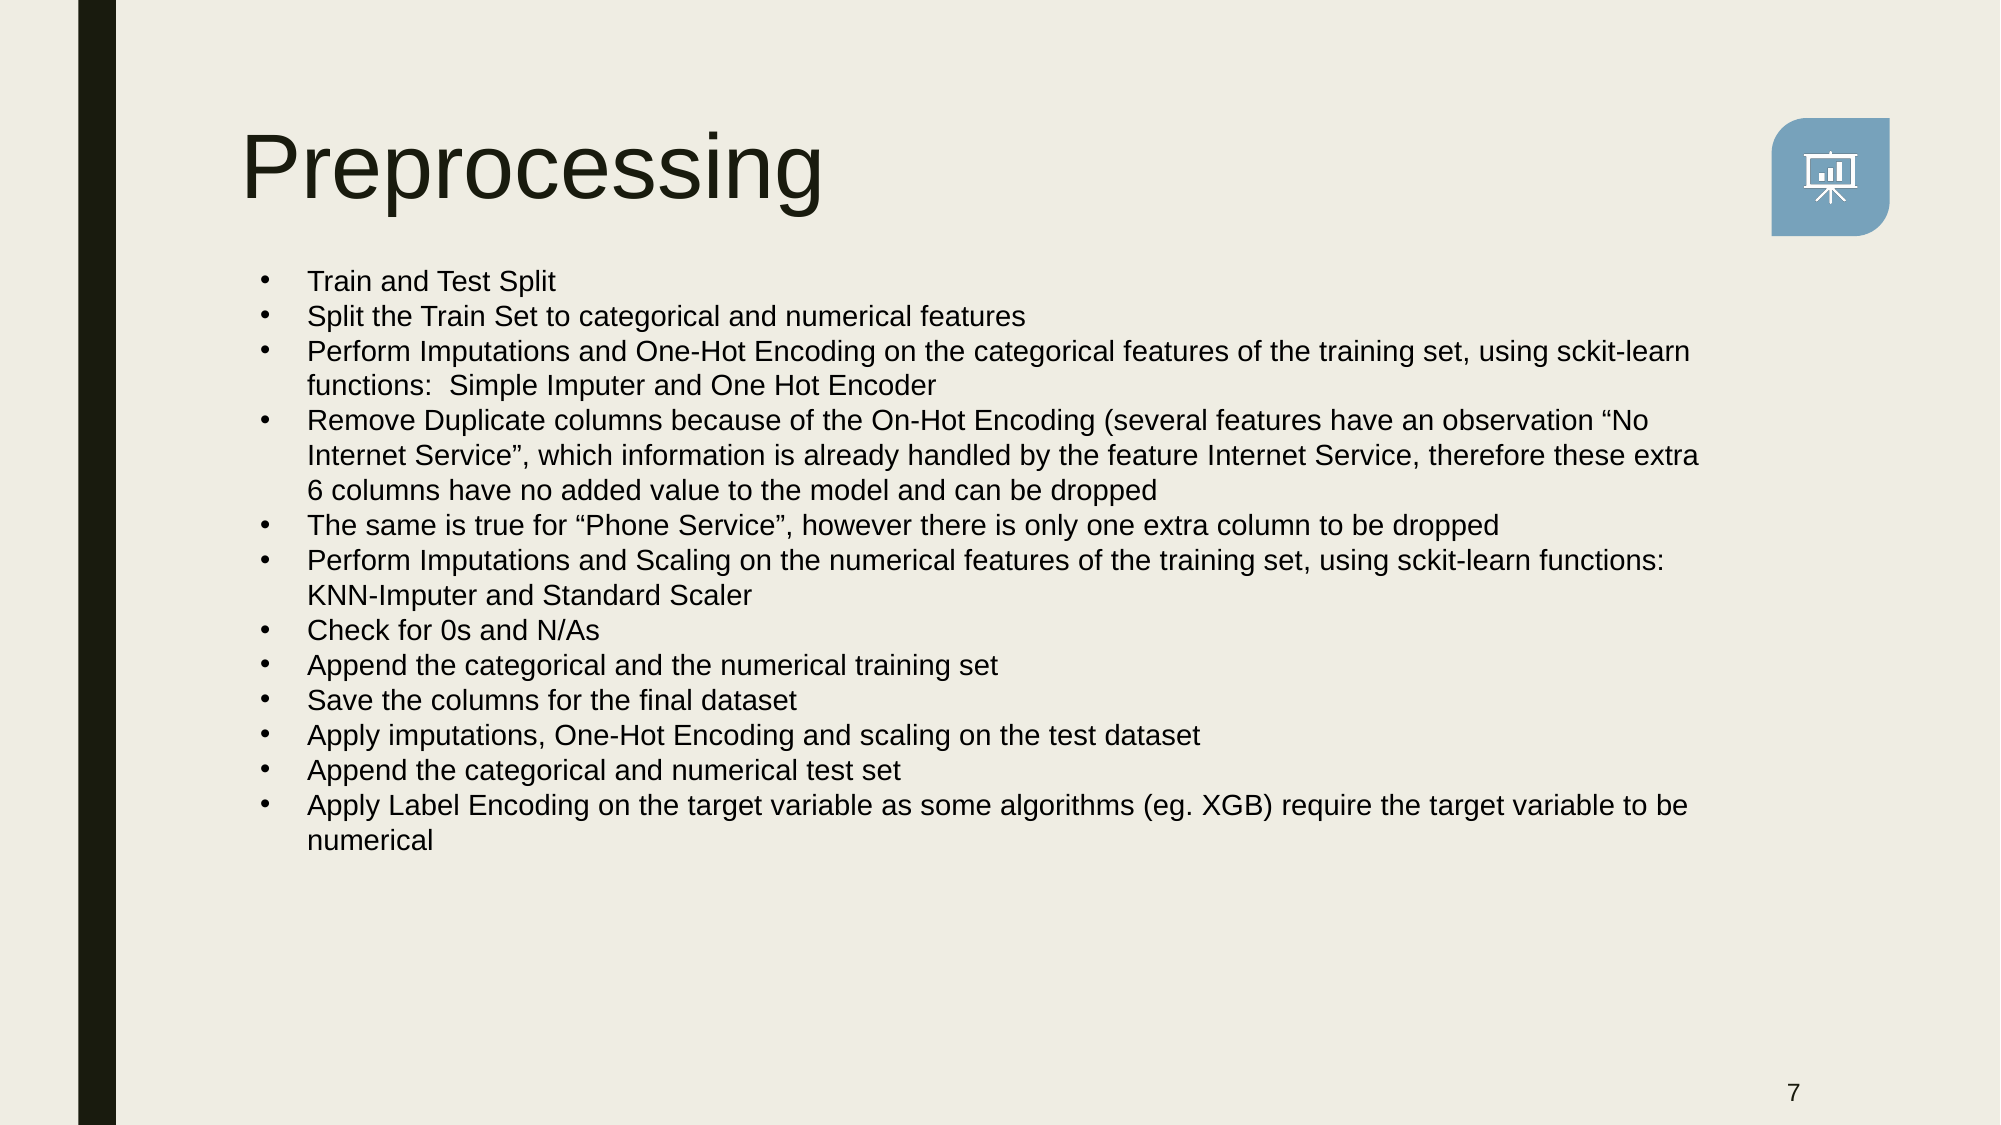

# Preprocessing

Train and Test Split
Split the Train Set to categorical and numerical features
Perform Imputations and One-Hot Encoding on the categorical features of the training set, using sckit-learn functions:  Simple Imputer and One Hot Encoder
Remove Duplicate columns because of the On-Hot Encoding (several features have an observation “No Internet Service”, which information is already handled by the feature Internet Service, therefore these extra 6 columns have no added value to the model and can be dropped
The same is true for “Phone Service”, however there is only one extra column to be dropped
Perform Imputations and Scaling on the numerical features of the training set, using sckit-learn functions: KNN-Imputer and Standard Scaler
Check for 0s and N/As
Append the categorical and the numerical training set
Save the columns for the final dataset
Apply imputations, One-Hot Encoding and scaling on the test dataset
Append the categorical and numerical test set
Apply Label Encoding on the target variable as some algorithms (eg. XGB) require the target variable to be numerical

7